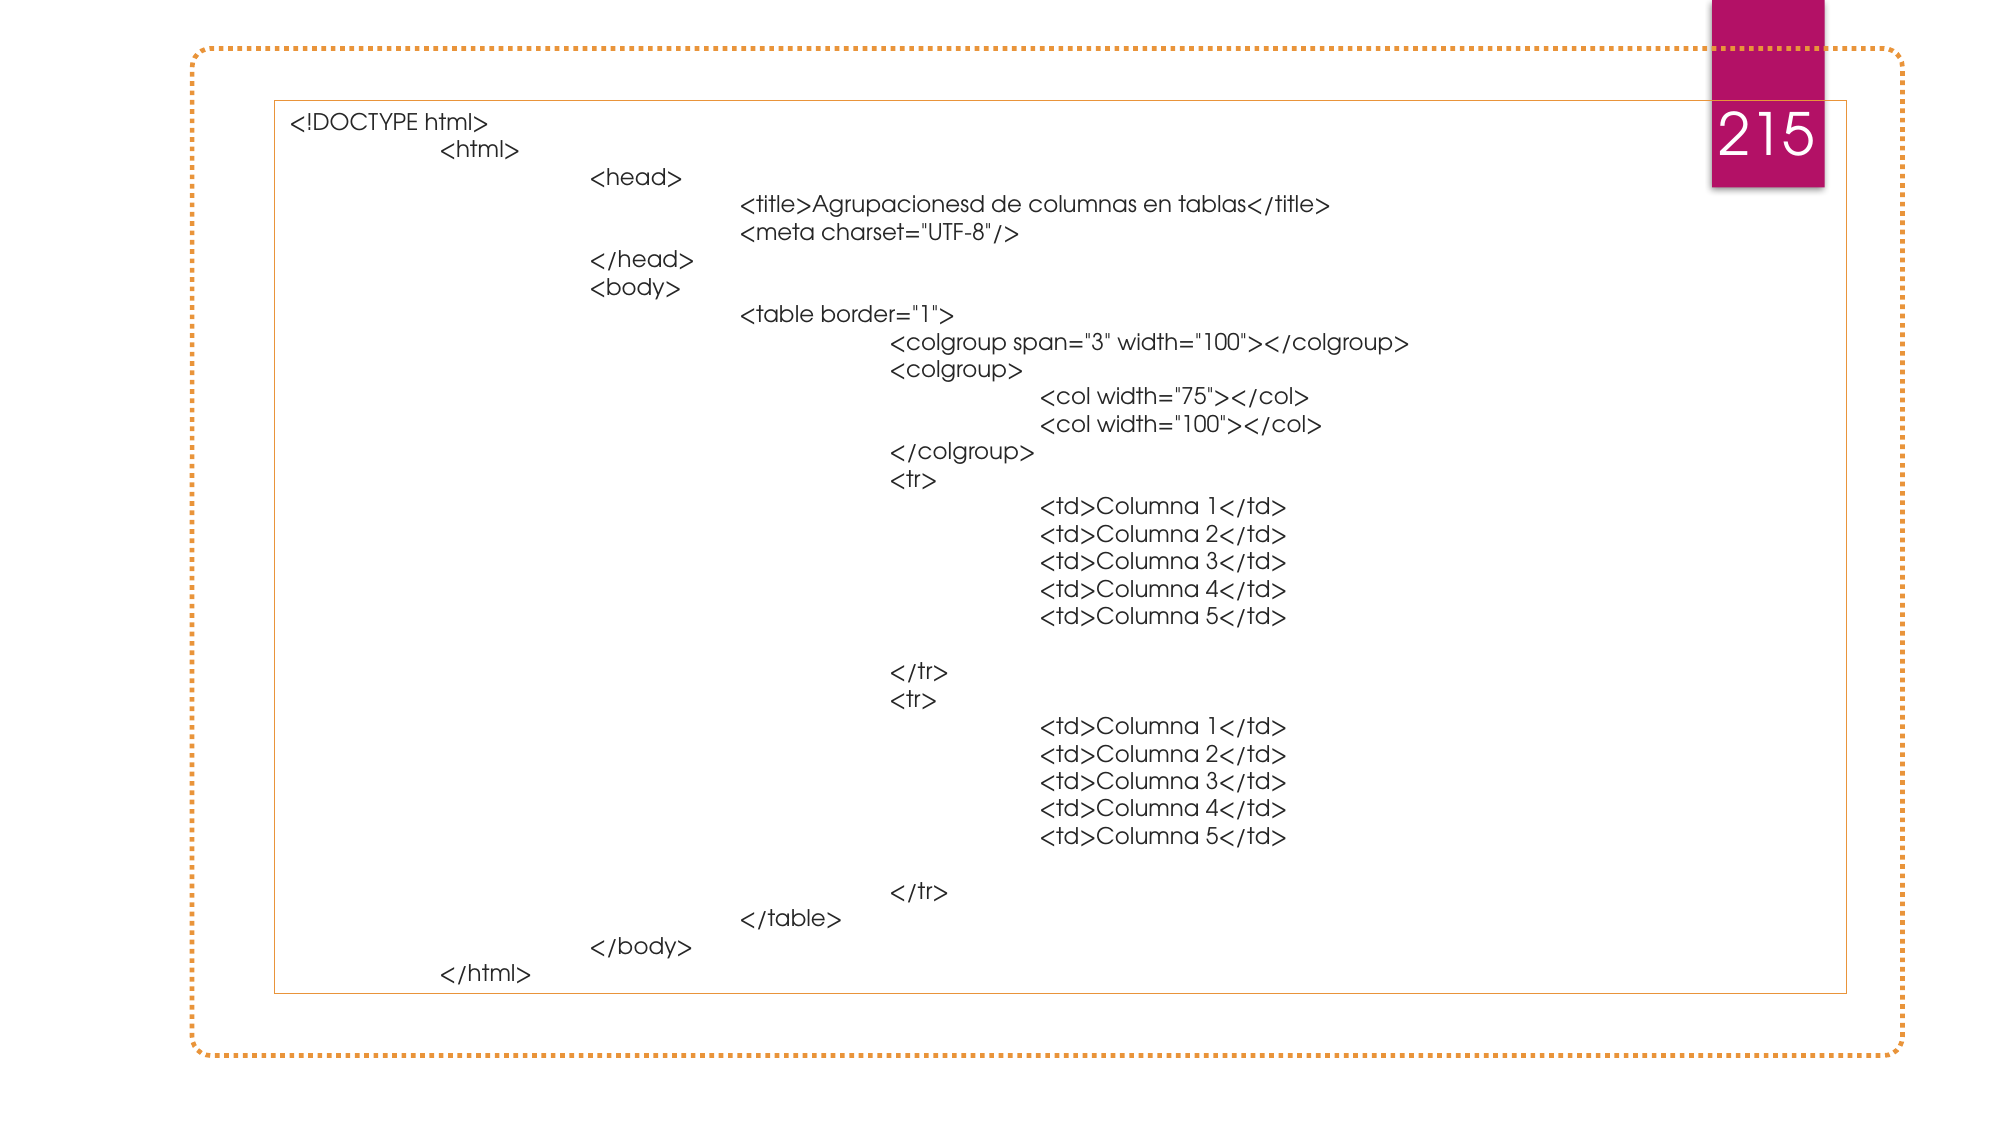

215
<!DOCTYPE html>
	<html>
		<head>
			<title>Agrupacionesd de columnas en tablas</title>
			<meta charset="UTF-8"/>
		</head>
		<body>
			<table border="1">
				<colgroup span="3" width="100"></colgroup>
				<colgroup>
					<col width="75"></col>
					<col width="100"></col>
				</colgroup>
				<tr>
					<td>Columna 1</td>
					<td>Columna 2</td>
					<td>Columna 3</td>
					<td>Columna 4</td>
					<td>Columna 5</td>
				</tr>
				<tr>
					<td>Columna 1</td>
					<td>Columna 2</td>
					<td>Columna 3</td>
					<td>Columna 4</td>
					<td>Columna 5</td>
				</tr>
			</table>
		</body>
	</html>